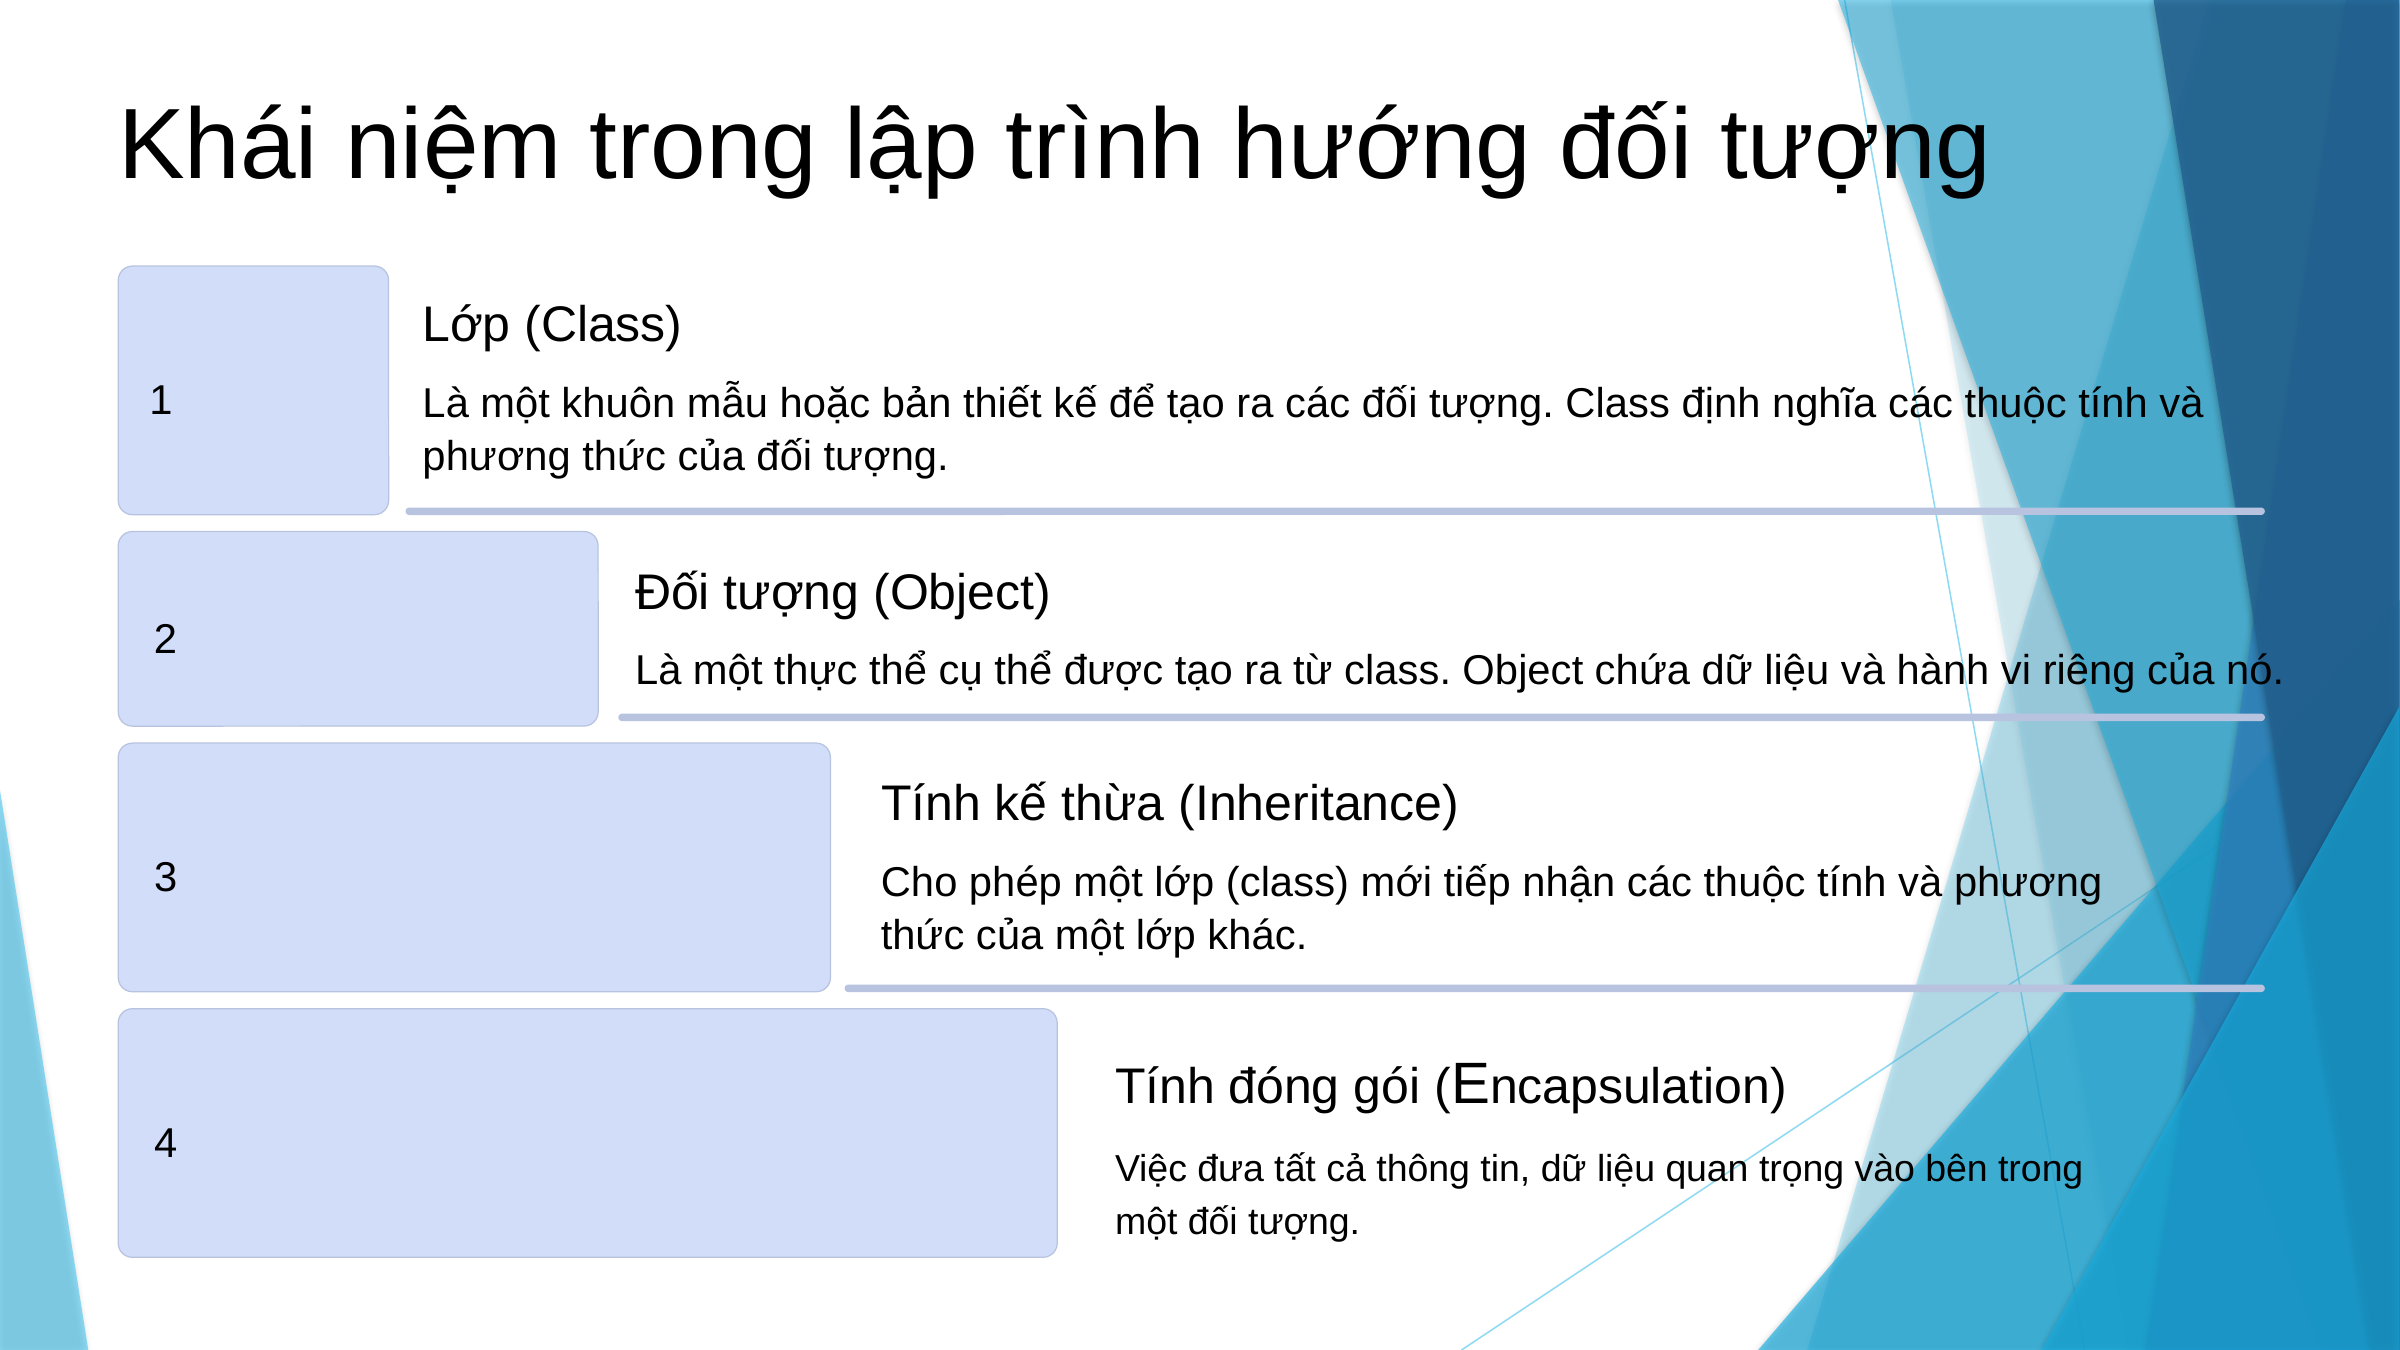

Khái niệm trong lập trình hướng đối tượng

Lớp (Class)
1
Là một khuôn mẫu hoặc bản thiết kế để tạo ra các đối tượng. Class định nghĩa các thuộc tính và phương thức của đối tượng.

Đối tượng (Object)
2
Là một thực thể cụ thể được tạo ra từ class. Object chứa dữ liệu và hành vi riêng của nó.

Tính kế thừa (Inheritance)
3
Cho phép một lớp (class) mới tiếp nhận các thuộc tính và phương thức của một lớp khác.

Tính đóng gói (Encapsulation)
4
Việc đưa tất cả thông tin, dữ liệu quan trọng vào bên trong một đối tượng.